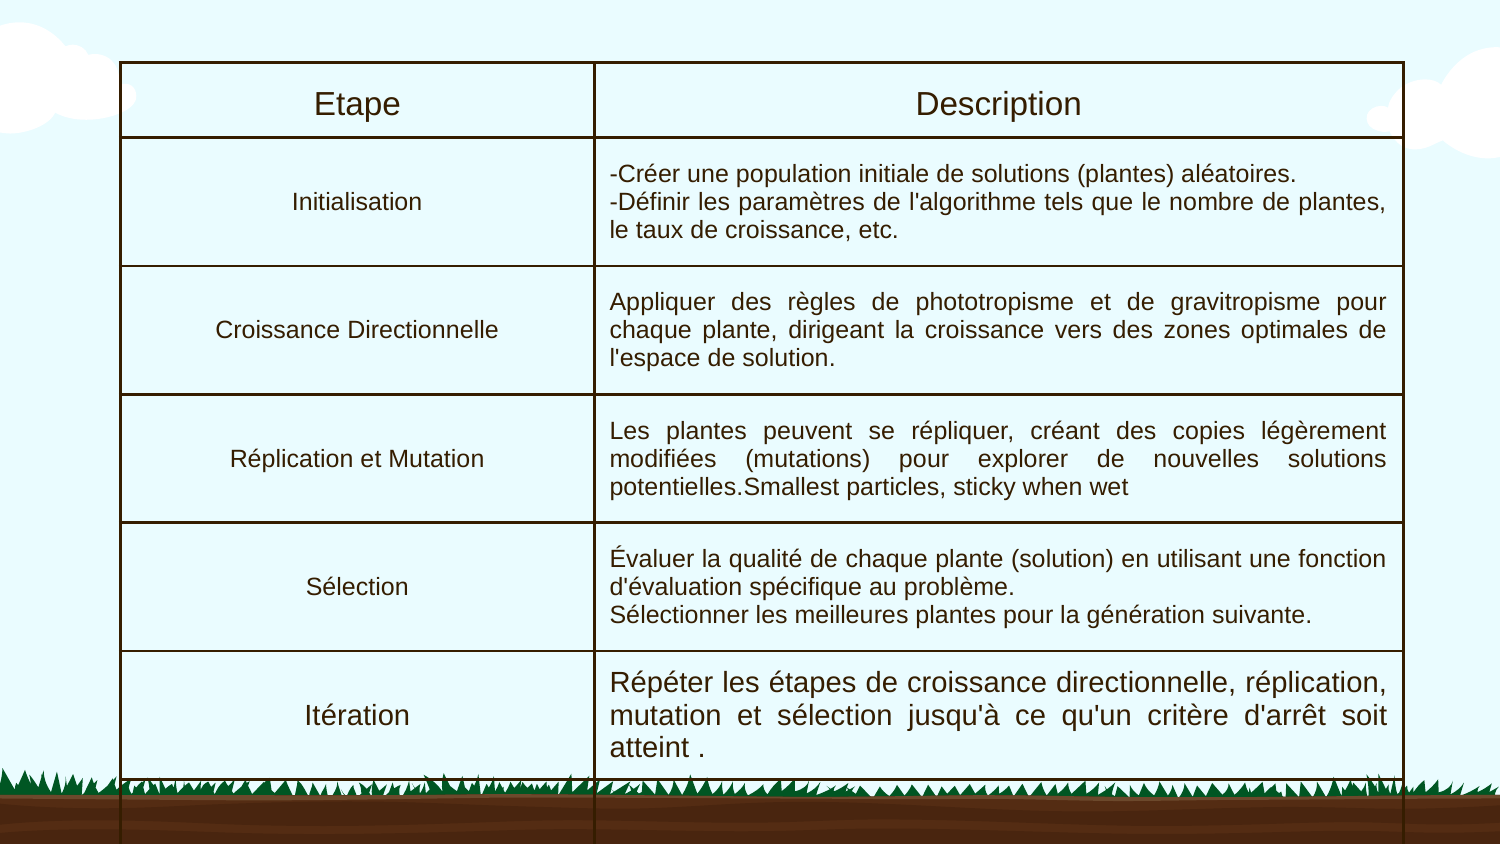

| Etape | Description |
| --- | --- |
| Initialisation | -Créer une population initiale de solutions (plantes) aléatoires. -Définir les paramètres de l'algorithme tels que le nombre de plantes, le taux de croissance, etc. |
| Croissance Directionnelle | Appliquer des règles de phototropisme et de gravitropisme pour chaque plante, dirigeant la croissance vers des zones optimales de l'espace de solution. |
| Réplication et Mutation | Les plantes peuvent se répliquer, créant des copies légèrement modifiées (mutations) pour explorer de nouvelles solutions potentielles.Smallest particles, sticky when wet |
| Sélection | Évaluer la qualité de chaque plante (solution) en utilisant une fonction d'évaluation spécifique au problème. Sélectionner les meilleures plantes pour la génération suivante. |
| Itération | Répéter les étapes de croissance directionnelle, réplication, mutation et sélection jusqu'à ce qu'un critère d'arrêt soit atteint . |
|  |  |